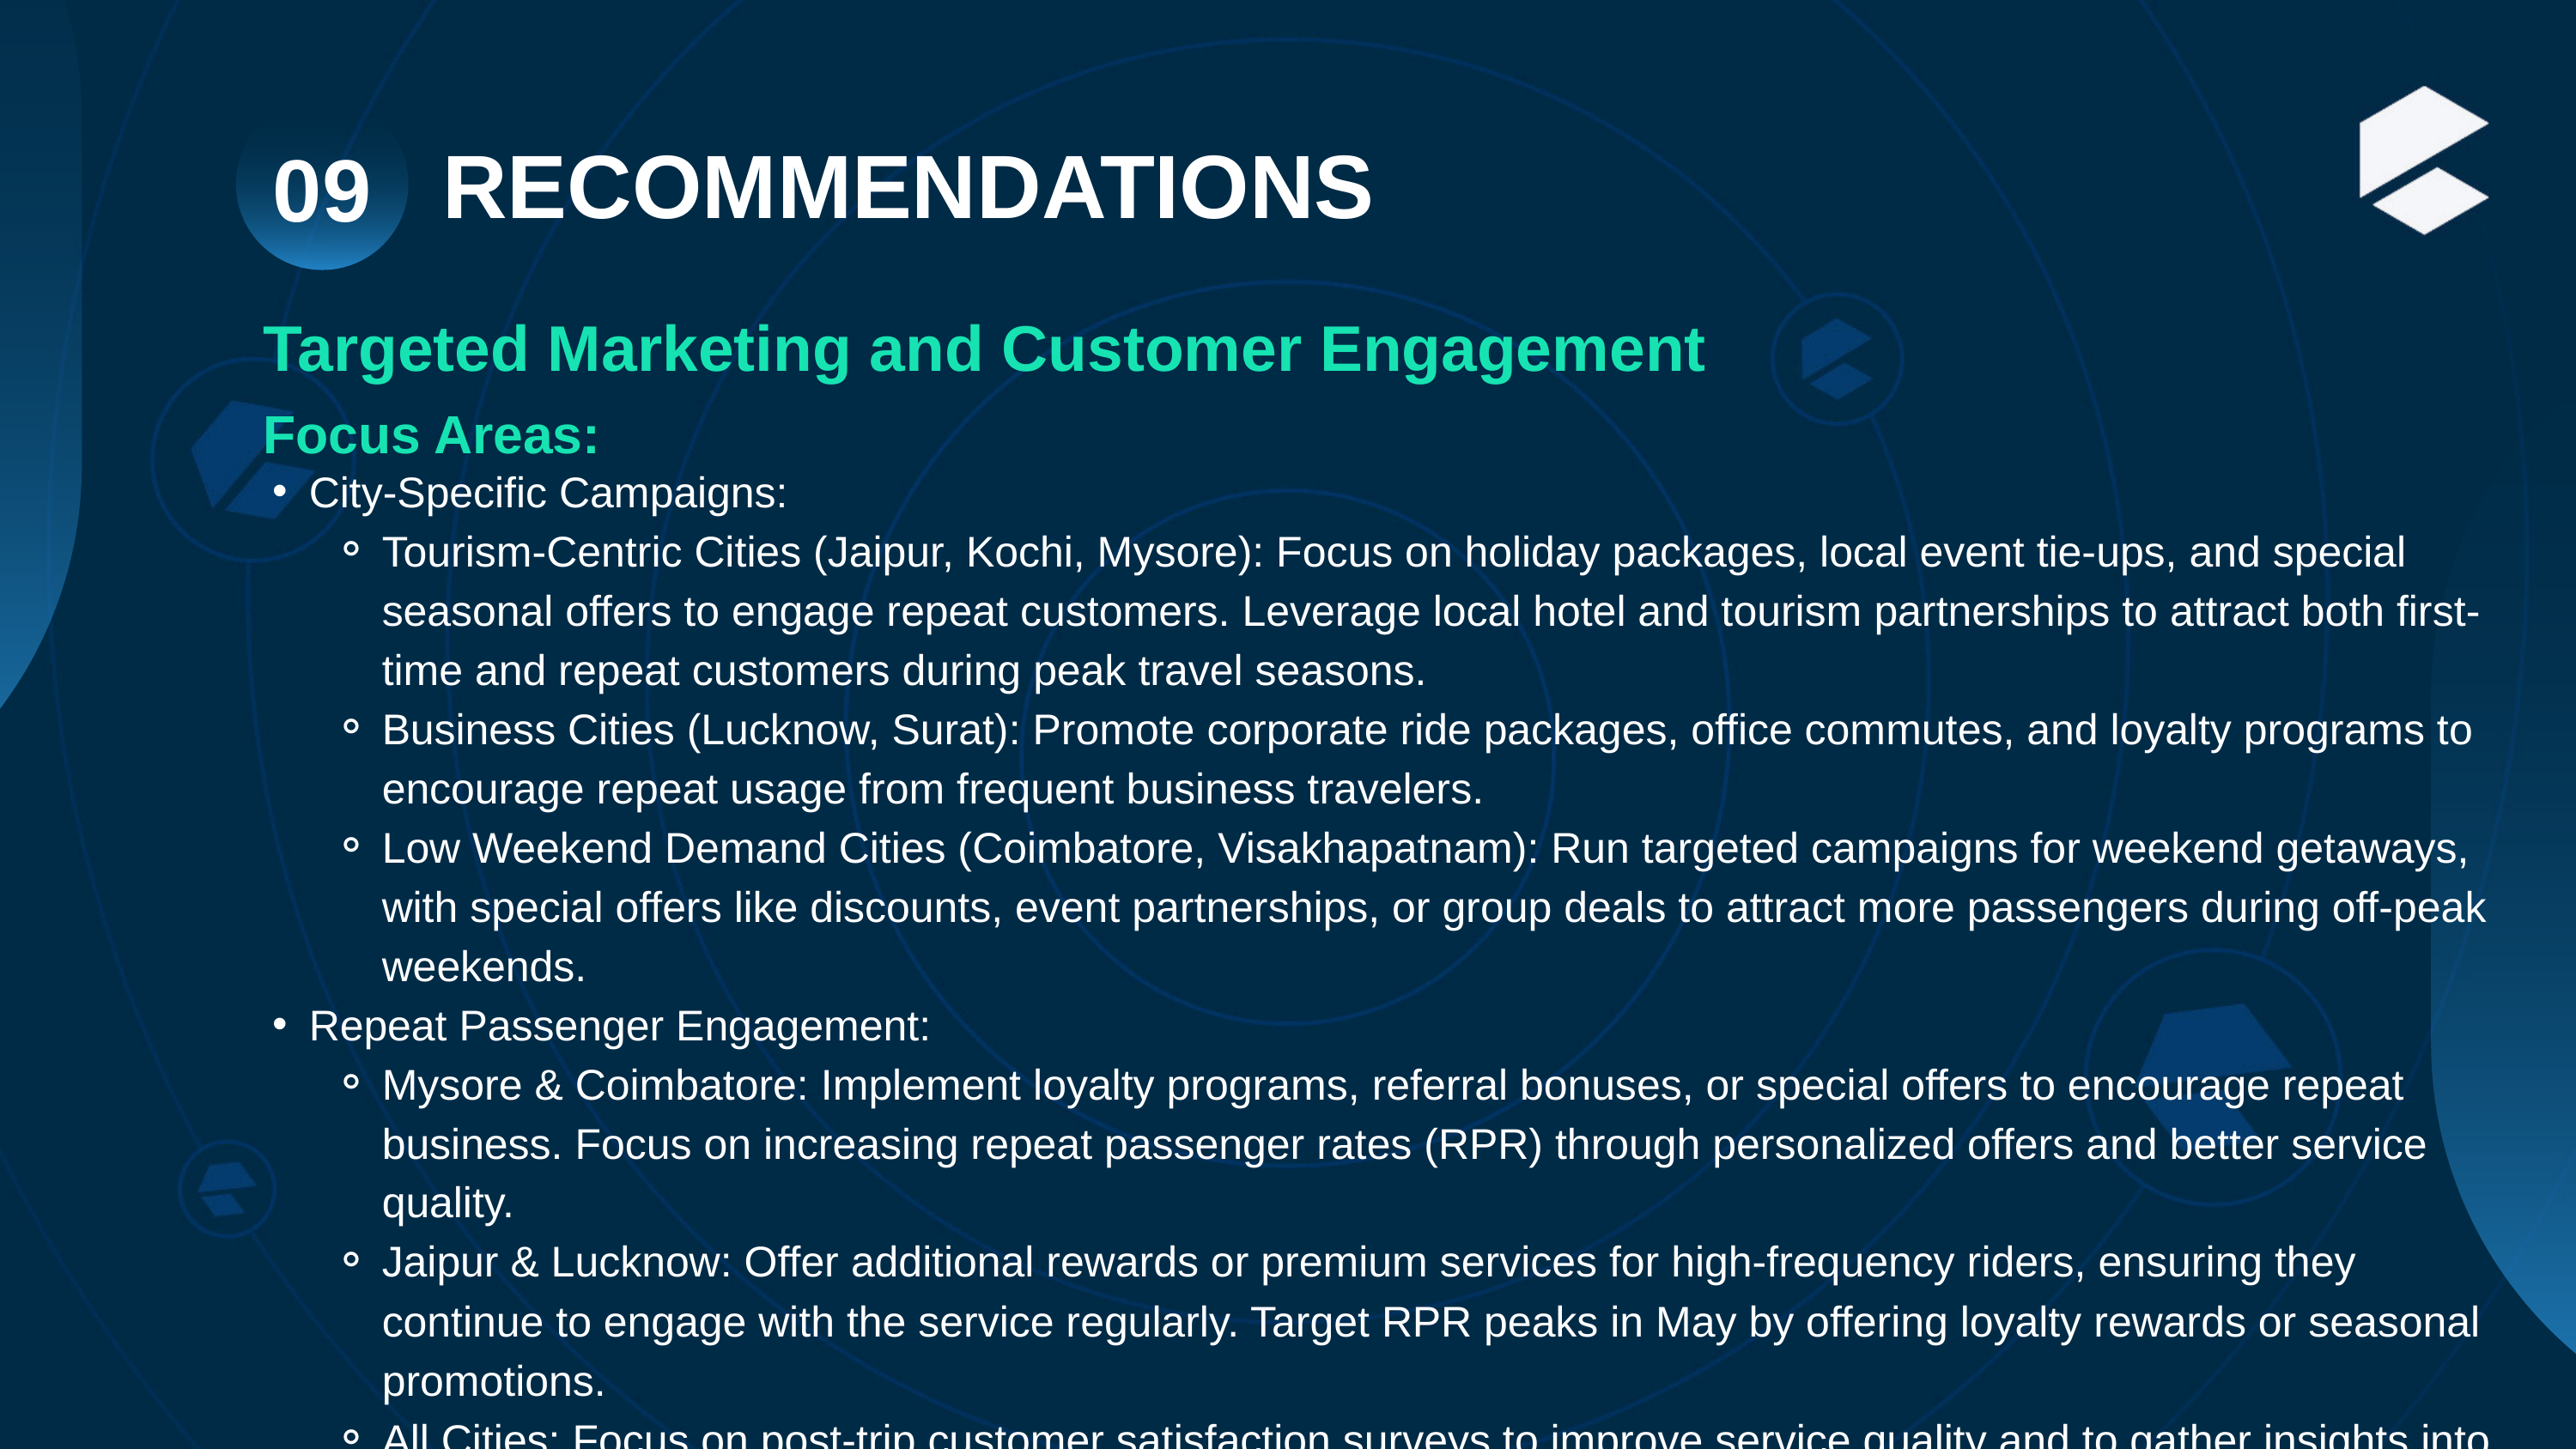

09
RECOMMENDATIONS

Targeted Marketing and Customer Engagement
Focus Areas:
City-Specific Campaigns:
Tourism-Centric Cities (Jaipur, Kochi, Mysore): Focus on holiday packages, local event tie-ups, and special seasonal offers to engage repeat customers. Leverage local hotel and tourism partnerships to attract both first-time and repeat customers during peak travel seasons.
Business Cities (Lucknow, Surat): Promote corporate ride packages, office commutes, and loyalty programs to encourage repeat usage from frequent business travelers.
Low Weekend Demand Cities (Coimbatore, Visakhapatnam): Run targeted campaigns for weekend getaways, with special offers like discounts, event partnerships, or group deals to attract more passengers during off-peak weekends.
Repeat Passenger Engagement:
Mysore & Coimbatore: Implement loyalty programs, referral bonuses, or special offers to encourage repeat business. Focus on increasing repeat passenger rates (RPR) through personalized offers and better service quality.
Jaipur & Lucknow: Offer additional rewards or premium services for high-frequency riders, ensuring they continue to engage with the service regularly. Target RPR peaks in May by offering loyalty rewards or seasonal promotions.
All Cities: Focus on post-trip customer satisfaction surveys to improve service quality and to gather insights into passengers’ preferences and areas of improvement.